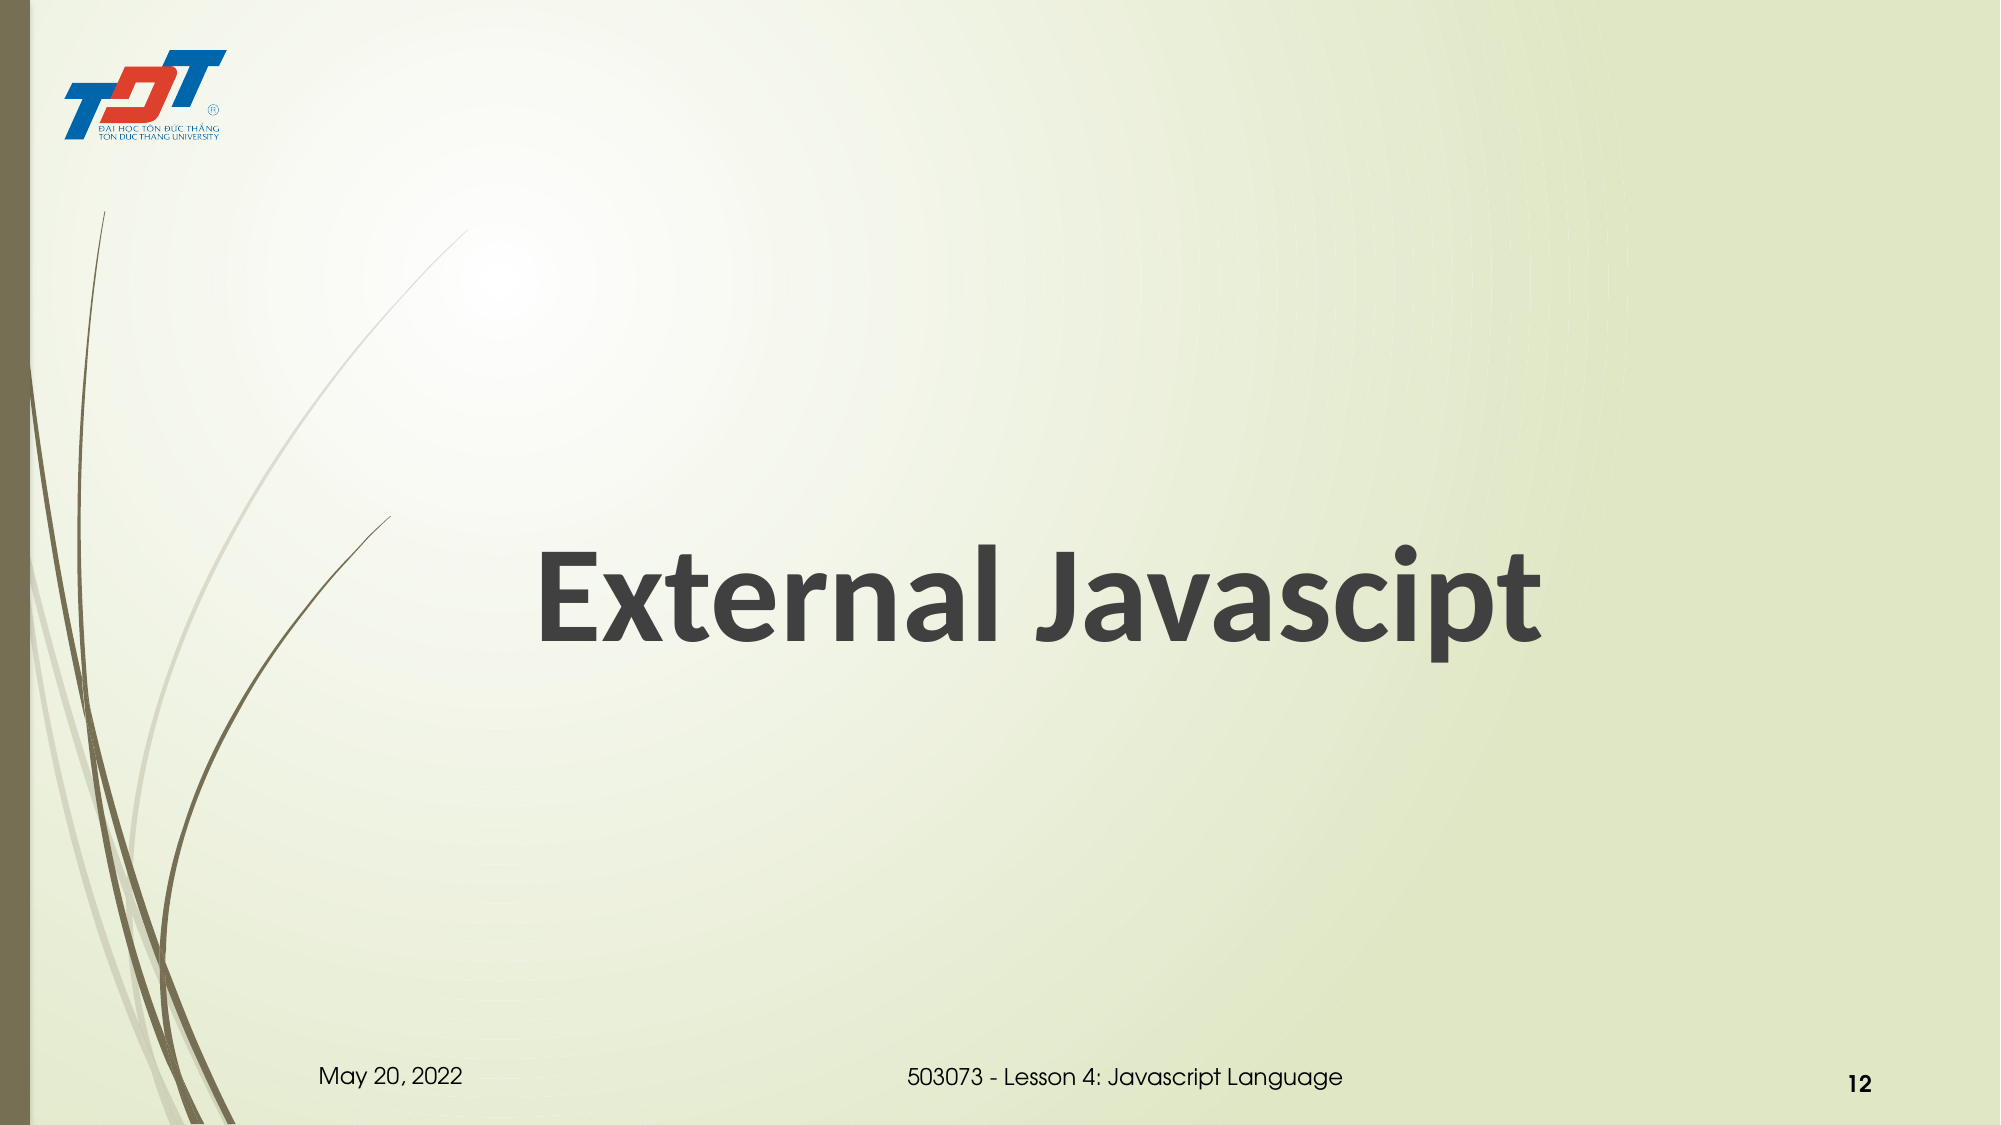

#
External Javascipt
May 20, 2022
12
503073 - Lesson 4: Javascript Language